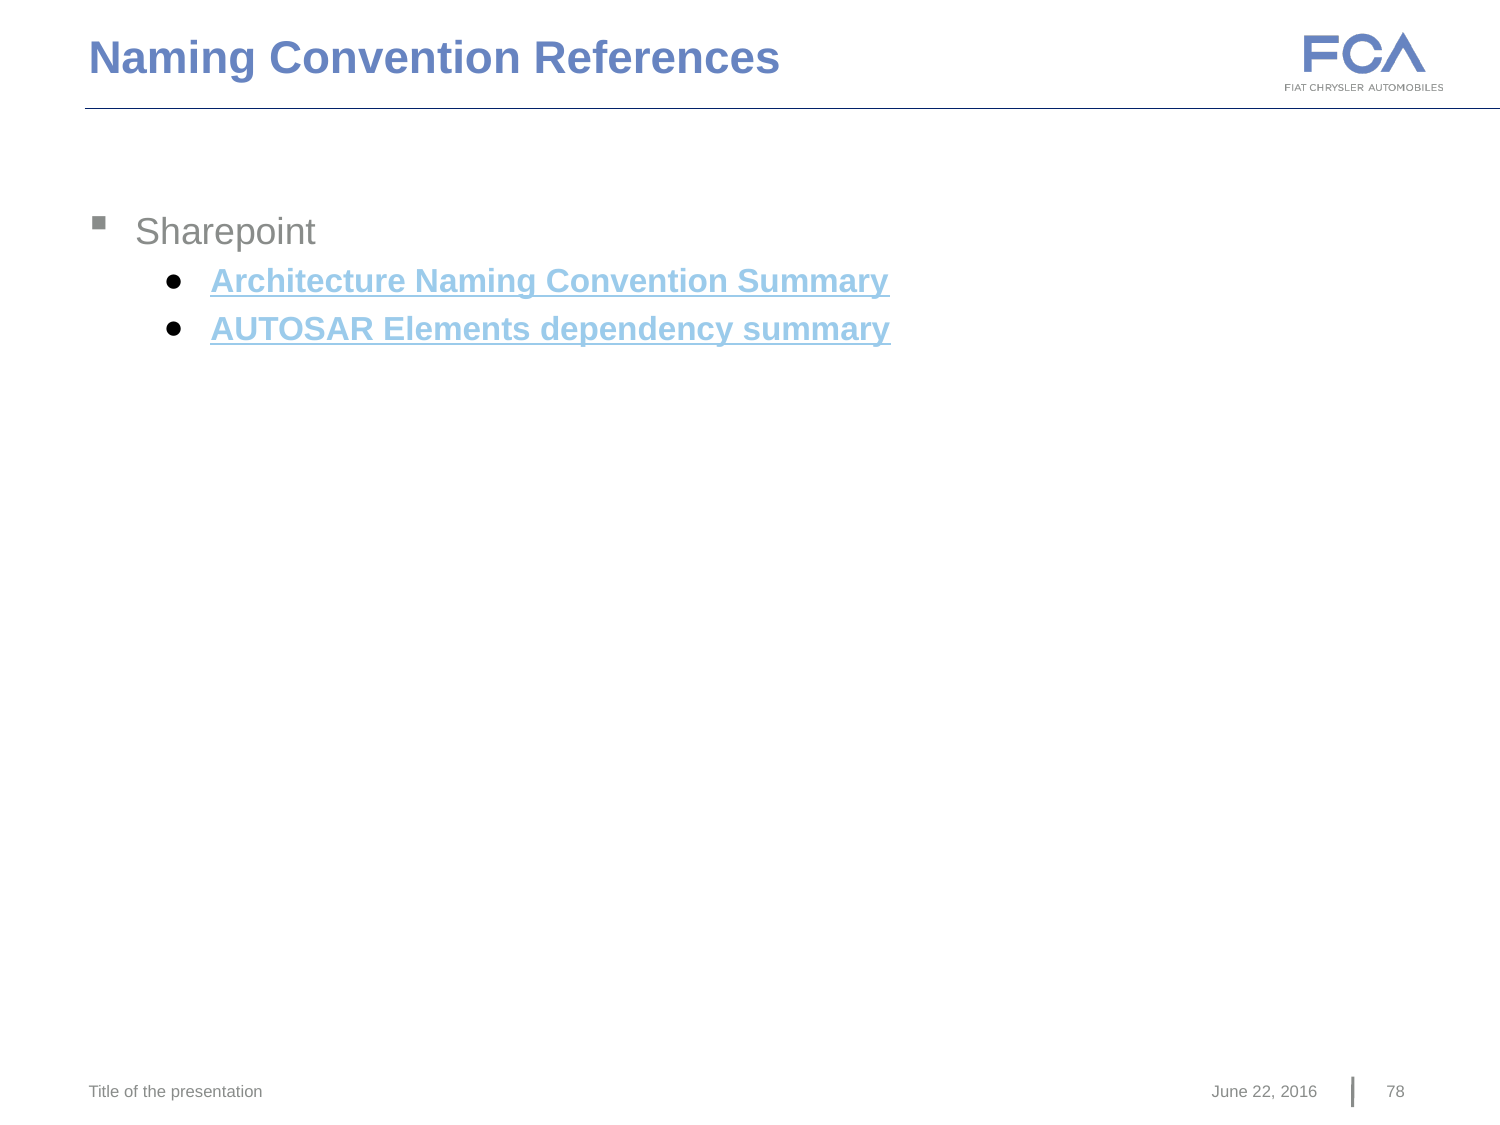

Naming Convention References
Sharepoint
Architecture Naming Convention Summary
AUTOSAR Elements dependency summary
Title of the presentation
June 22, 2016
78